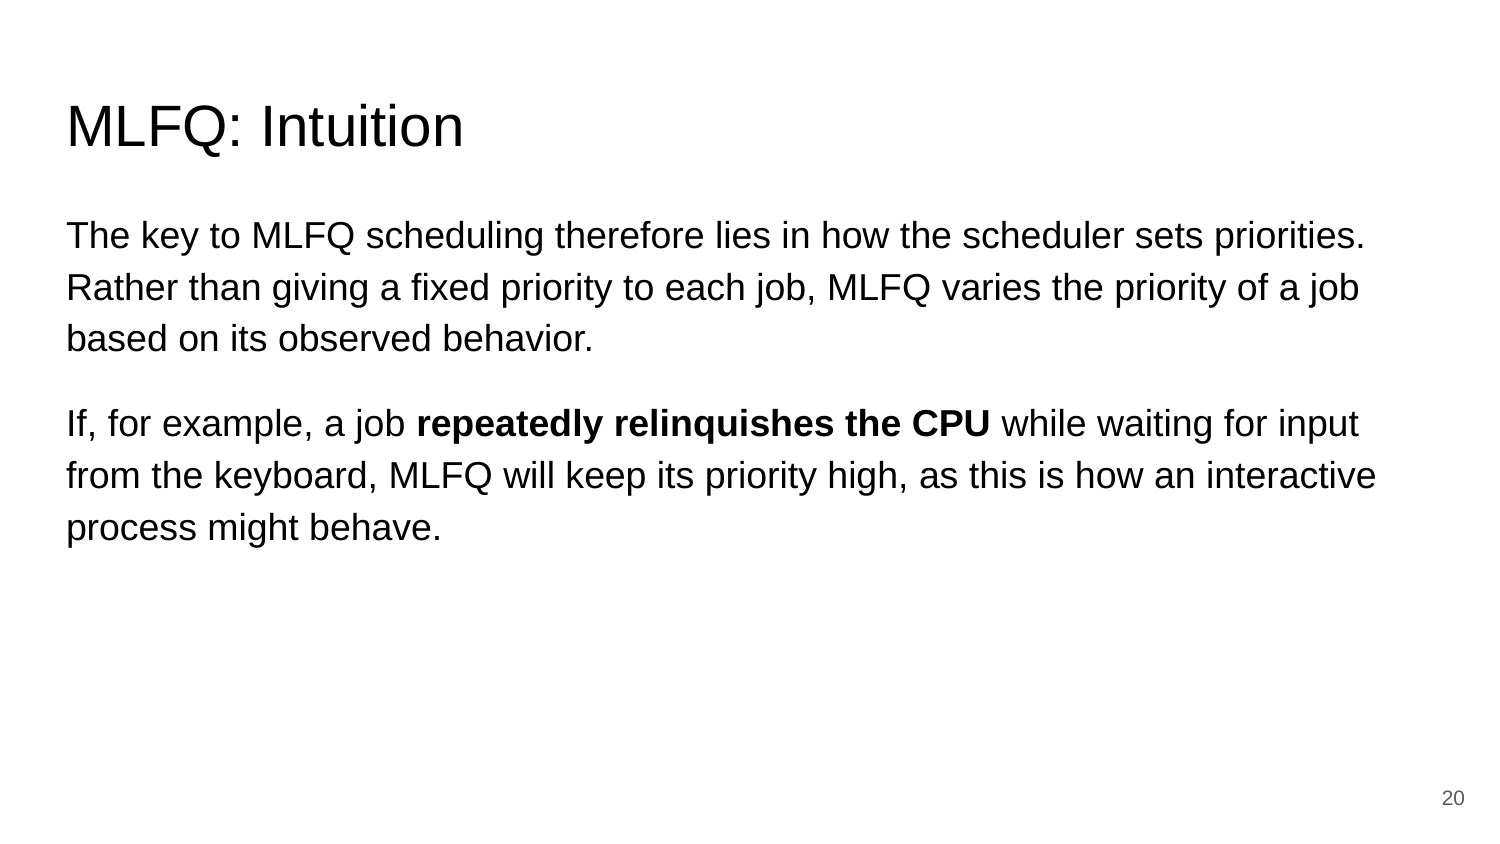

# MLFQ: Intuition
The key to MLFQ scheduling therefore lies in how the scheduler sets priorities. Rather than giving a fixed priority to each job, MLFQ varies the priority of a job based on its observed behavior.
If, for example, a job repeatedly relinquishes the CPU while waiting for input from the keyboard, MLFQ will keep its priority high, as this is how an interactive process might behave.

20